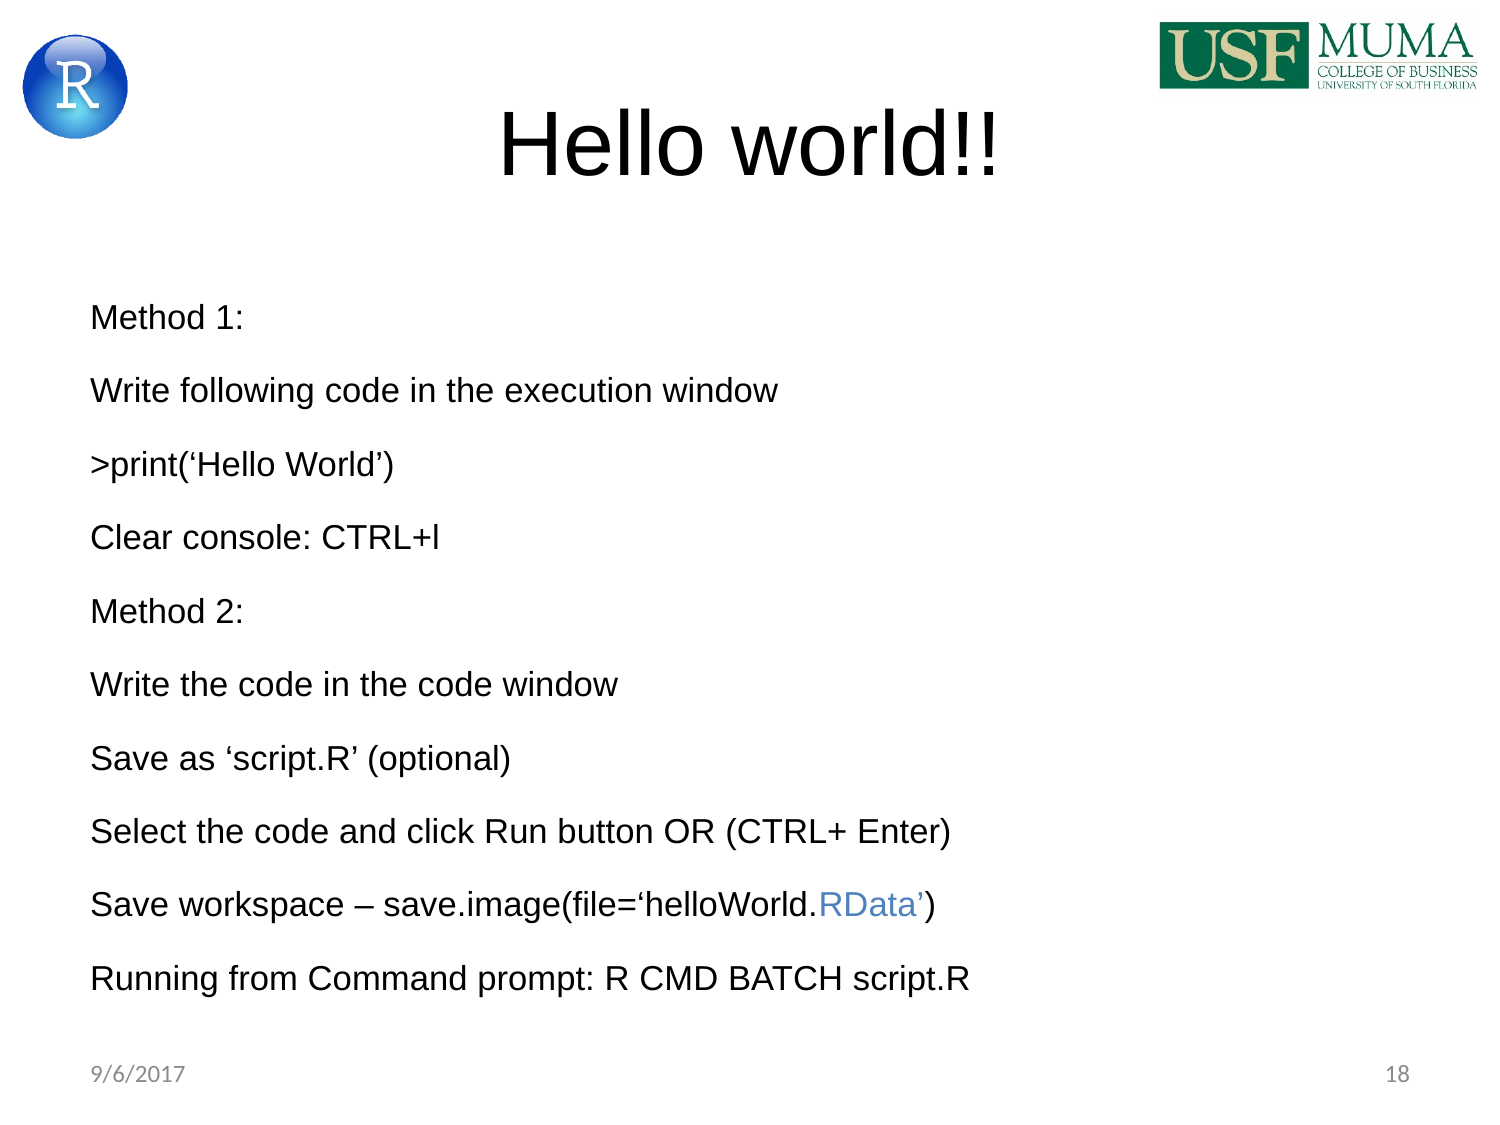

# Hello world!!
Method 1:
Write following code in the execution window
>print(‘Hello World’)
Clear console: CTRL+l
Method 2:
Write the code in the code window
Save as ‘script.R’ (optional)
Select the code and click Run button OR (CTRL+ Enter)
Save workspace – save.image(file=‘helloWorld.RData’)
Running from Command prompt: R CMD BATCH script.R
9/6/2017
18